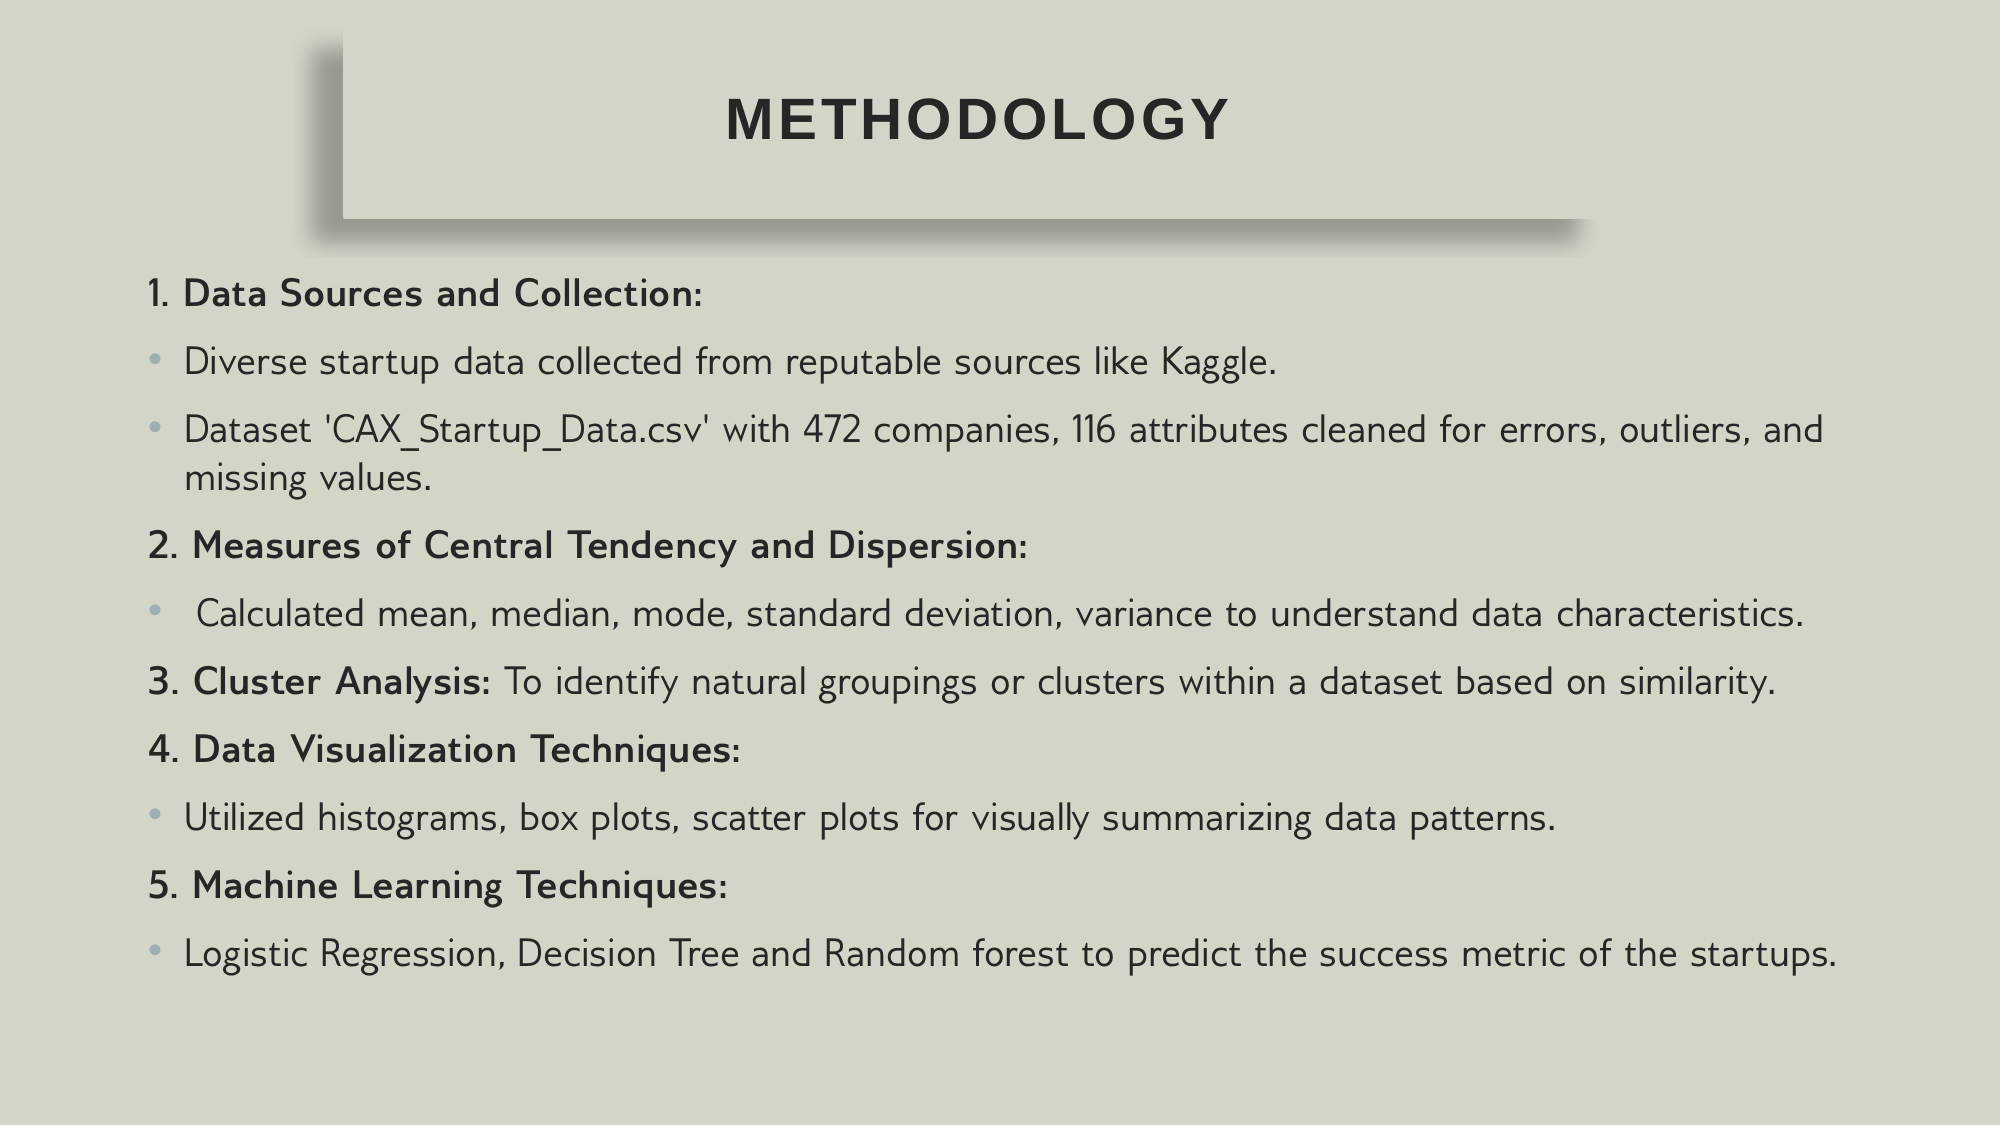

# Methodology
1. Data Sources and Collection:
Diverse startup data collected from reputable sources like Kaggle.
Dataset 'CAX_Startup_Data.csv' with 472 companies, 116 attributes cleaned for errors, outliers, and missing values.
2. Measures of Central Tendency and Dispersion:
 Calculated mean, median, mode, standard deviation, variance to understand data characteristics.
3. Cluster Analysis: To identify natural groupings or clusters within a dataset based on similarity.
4. Data Visualization Techniques:
Utilized histograms, box plots, scatter plots for visually summarizing data patterns.
5. Machine Learning Techniques:
Logistic Regression, Decision Tree and Random forest to predict the success metric of the startups.